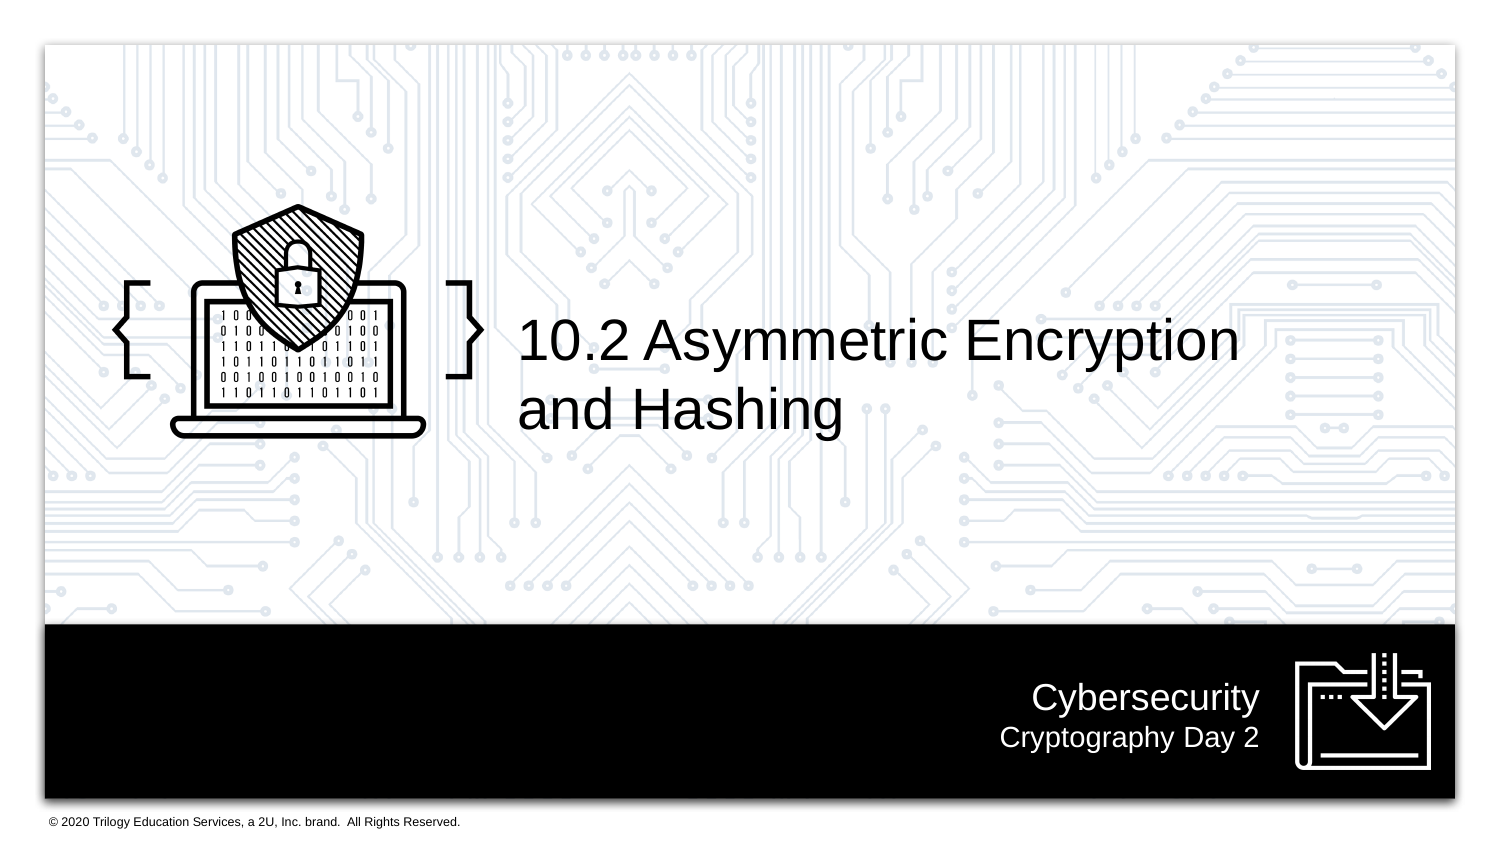

10.2 Asymmetric Encryption
and Hashing
# Cryptography Day 2